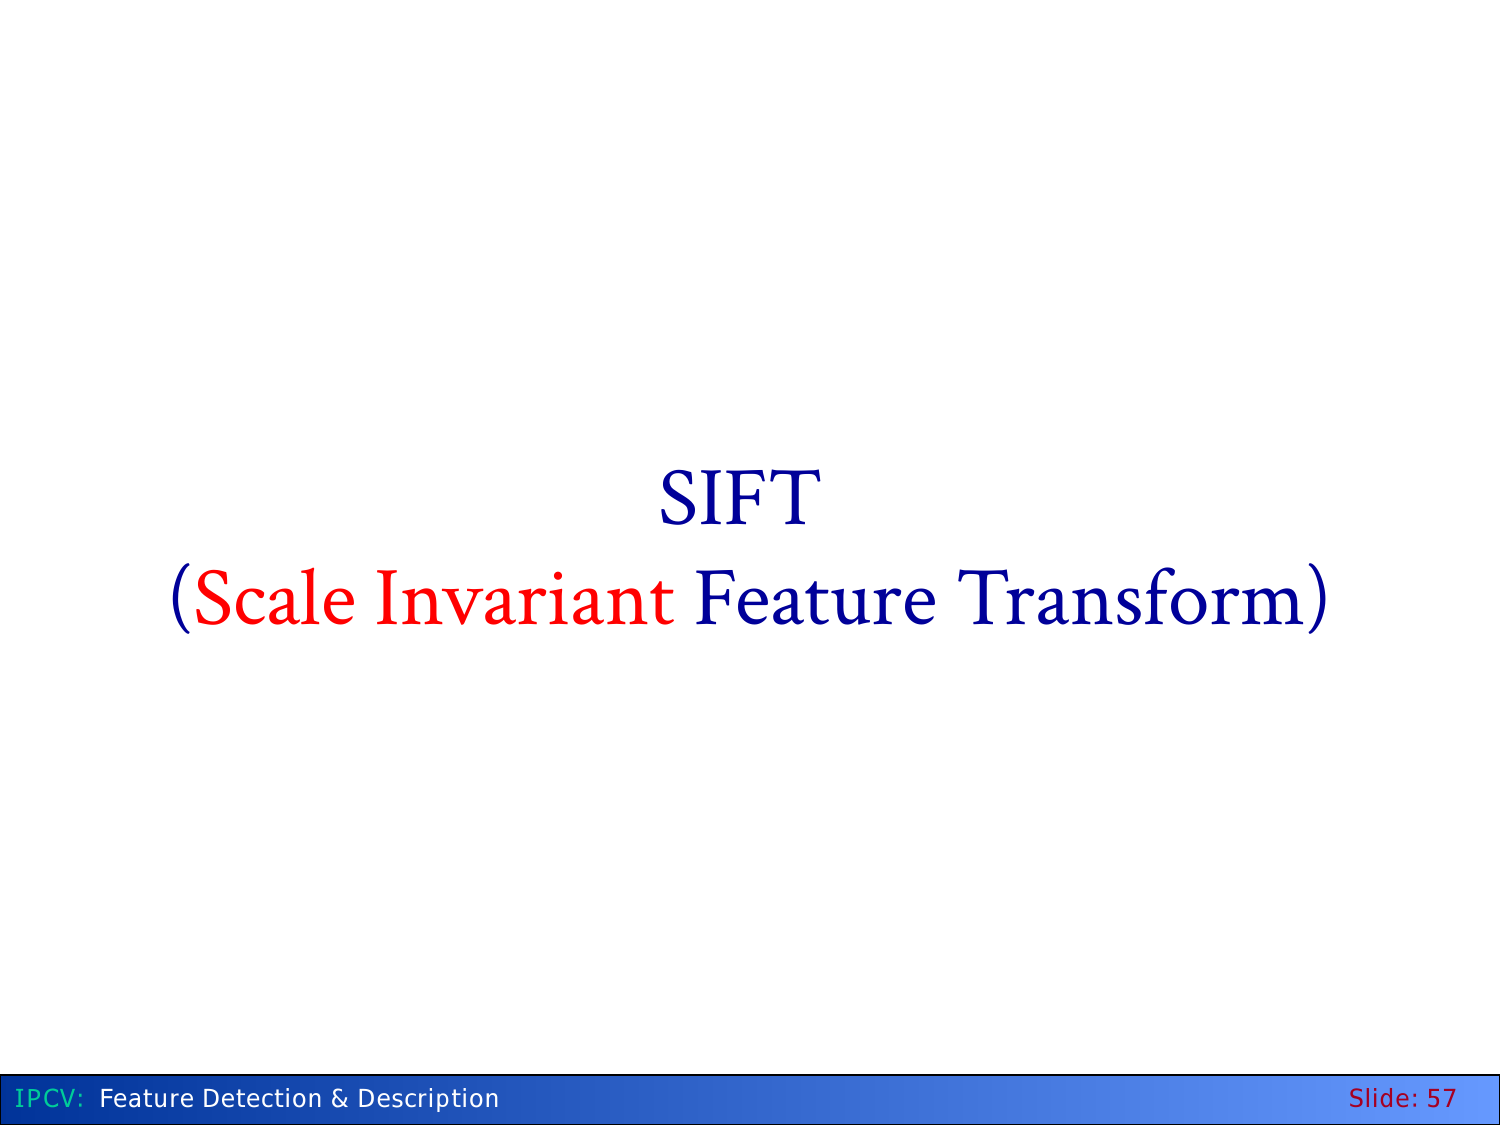

SIFT
(Scale Invariant Feature Transform)
IPCV:  Feature Detection & Description	Slide: 57